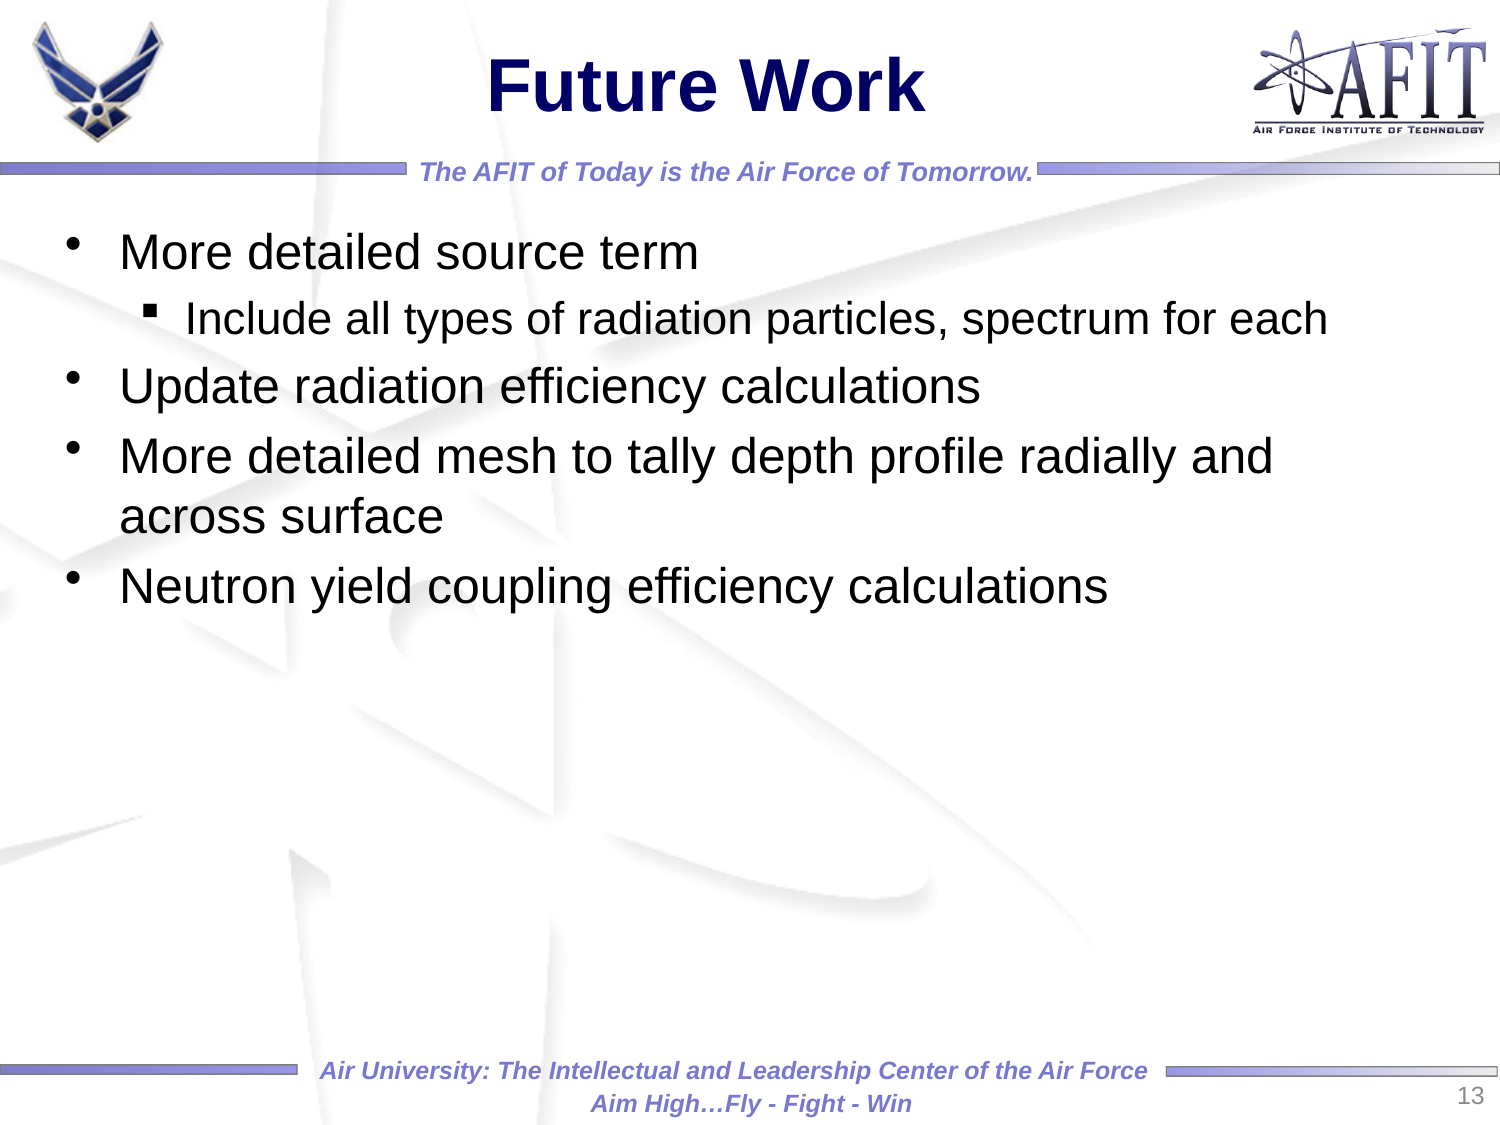

# Future Work
More detailed source term
Include all types of radiation particles, spectrum for each
Update radiation efficiency calculations
More detailed mesh to tally depth profile radially and across surface
Neutron yield coupling efficiency calculations
13